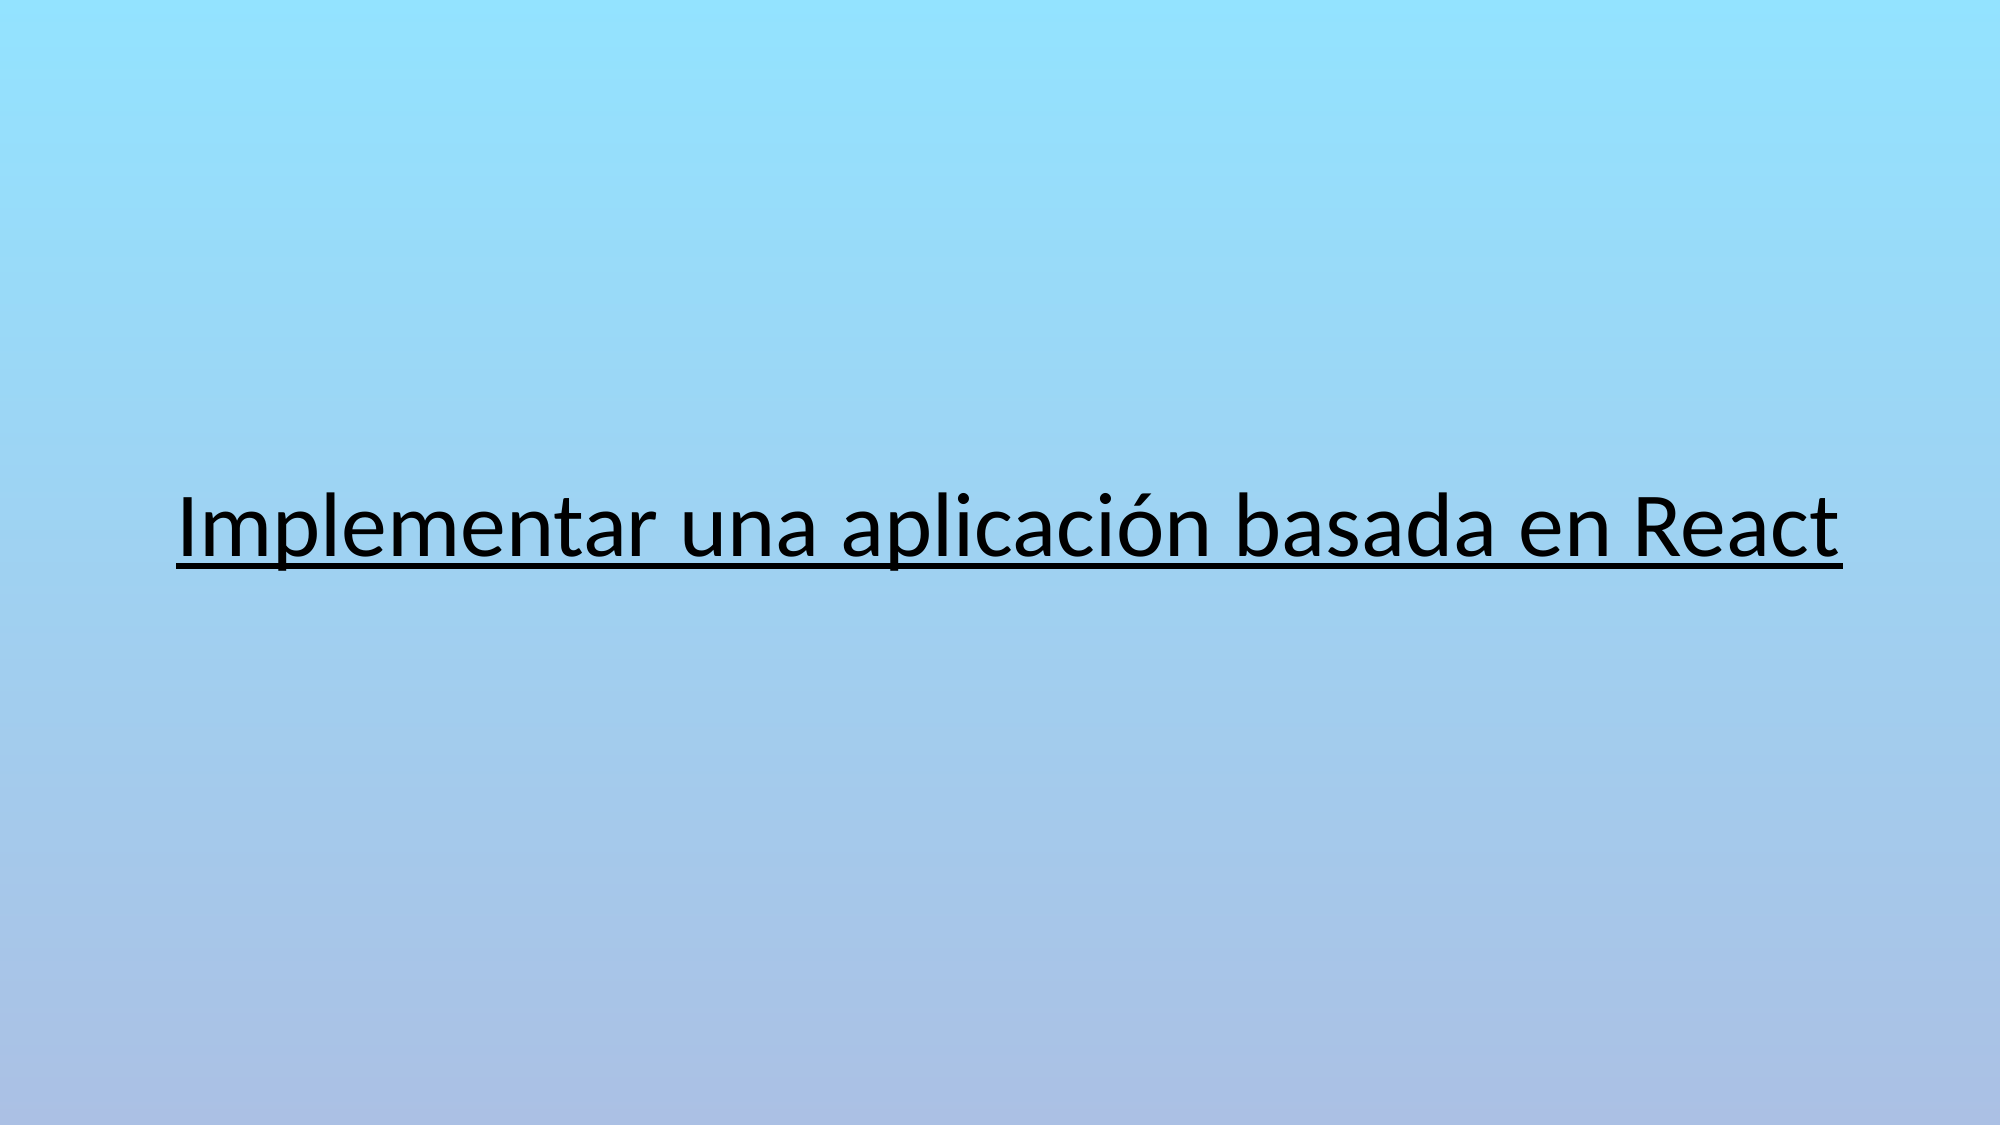

# Implementar una aplicación basada en React